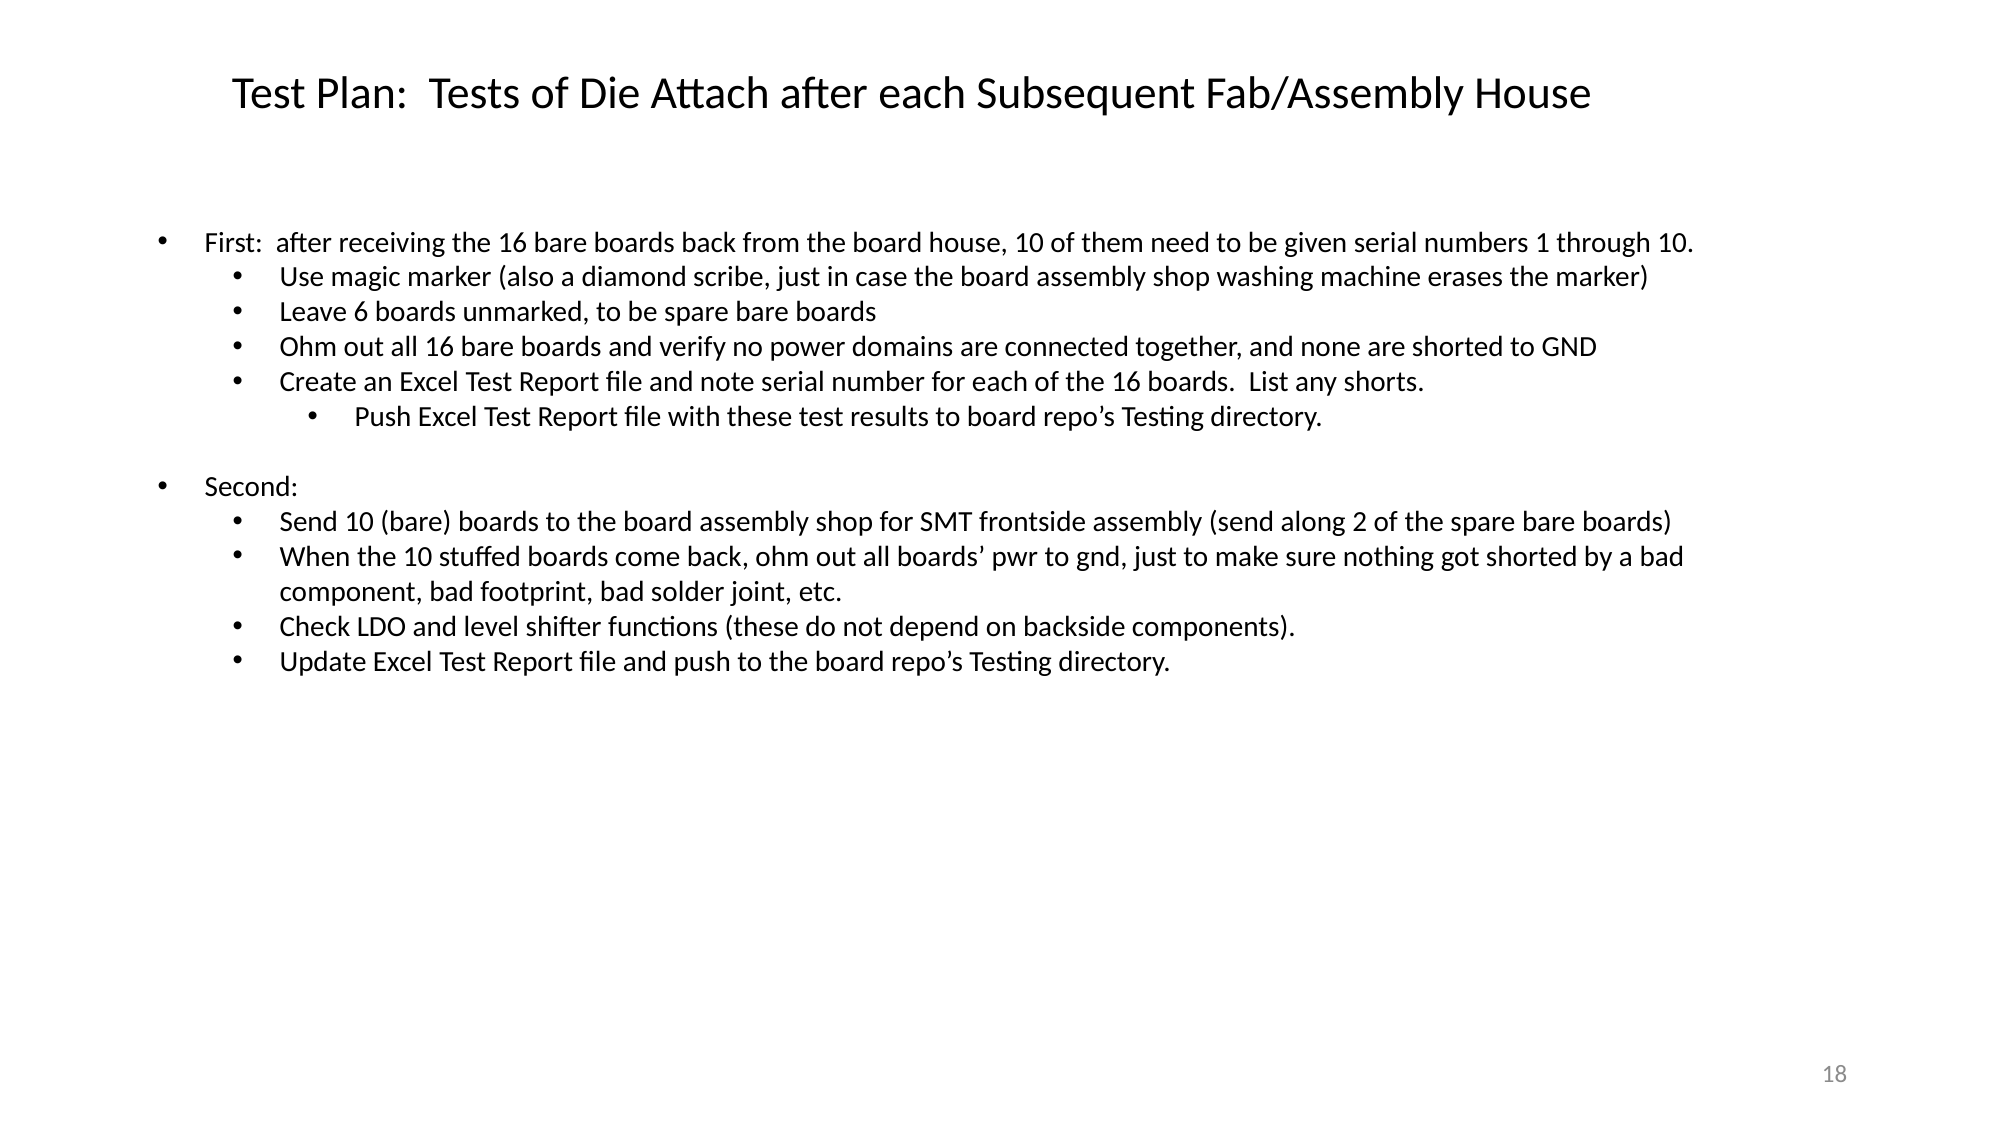

Test Plan:  Tests of Die Attach after each Subsequent Fab/Assembly House

First:  after receiving the 16 bare boards back from the board house, 10 of them need to be given serial numbers 1 through 10.
Use magic marker (also a diamond scribe, just in case the board assembly shop washing machine erases the marker)
Leave 6 boards unmarked, to be spare bare boards
Ohm out all 16 bare boards and verify no power domains are connected together, and none are shorted to GND
Create an Excel Test Report file and note serial number for each of the 16 boards.  List any shorts.
Push Excel Test Report file with these test results to board repo’s Testing directory.

Second:
Send 10 (bare) boards to the board assembly shop for SMT frontside assembly (send along 2 of the spare bare boards)
When the 10 stuffed boards come back, ohm out all boards’ pwr to gnd, just to make sure nothing got shorted by a bad component, bad footprint, bad solder joint, etc.
Check LDO and level shifter functions (these do not depend on backside components).
Update Excel Test Report file and push to the board repo’s Testing directory.

18